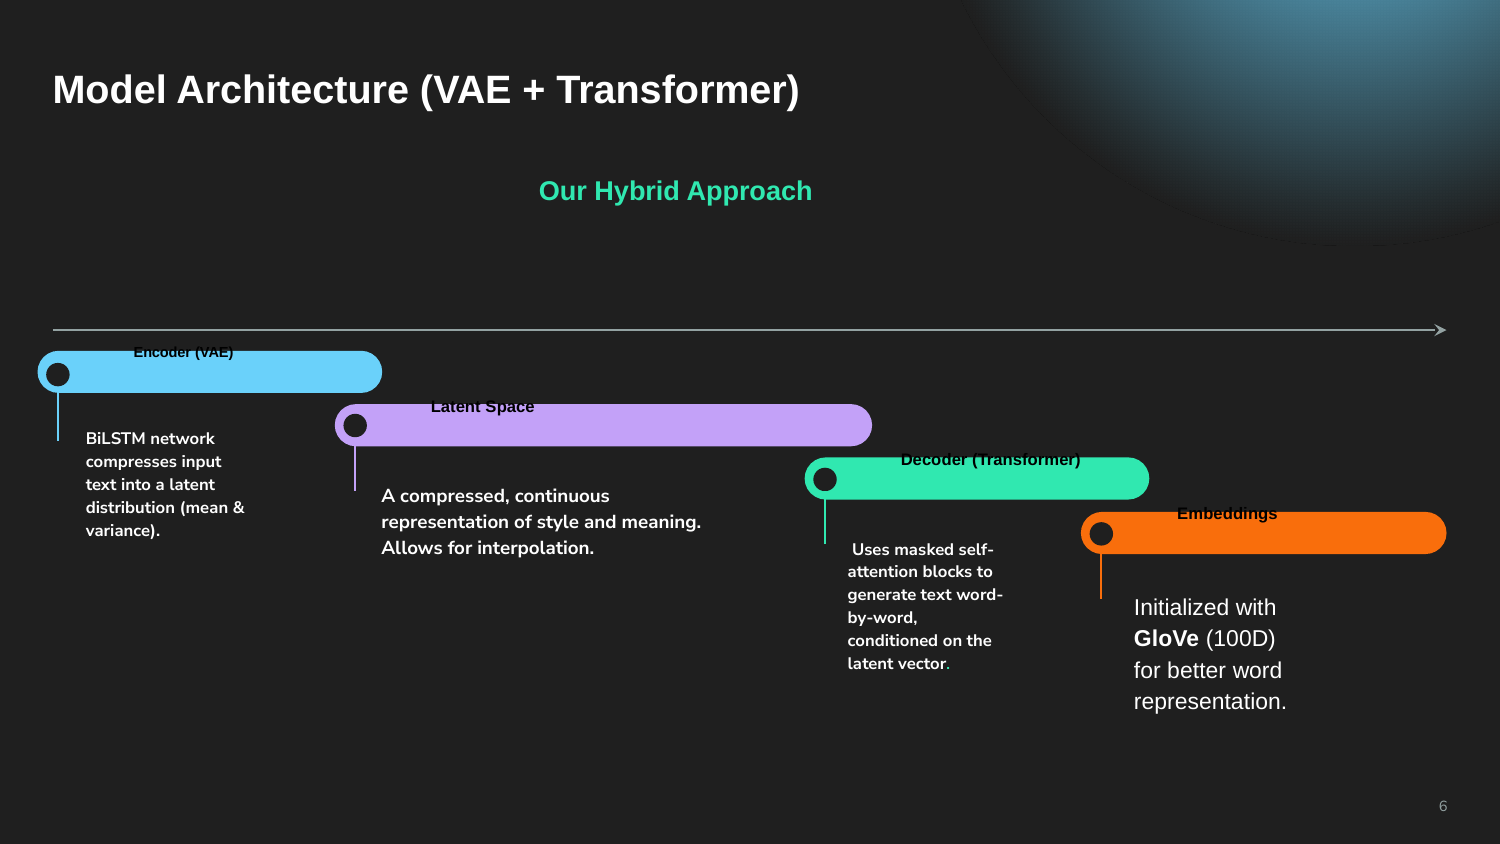

# Model Architecture (VAE + Transformer)

Our Hybrid Approach

Encoder (VAE)

Latent Space

BiLSTM network compresses input text into a latent distribution (mean & variance).

Decoder (Transformer)

A compressed, continuous representation of style and meaning. Allows for interpolation.

Embeddings

 Uses masked self-attention blocks to generate text word-by-word, conditioned on the latent vector.

Initialized with GloVe (100D) for better word representation.